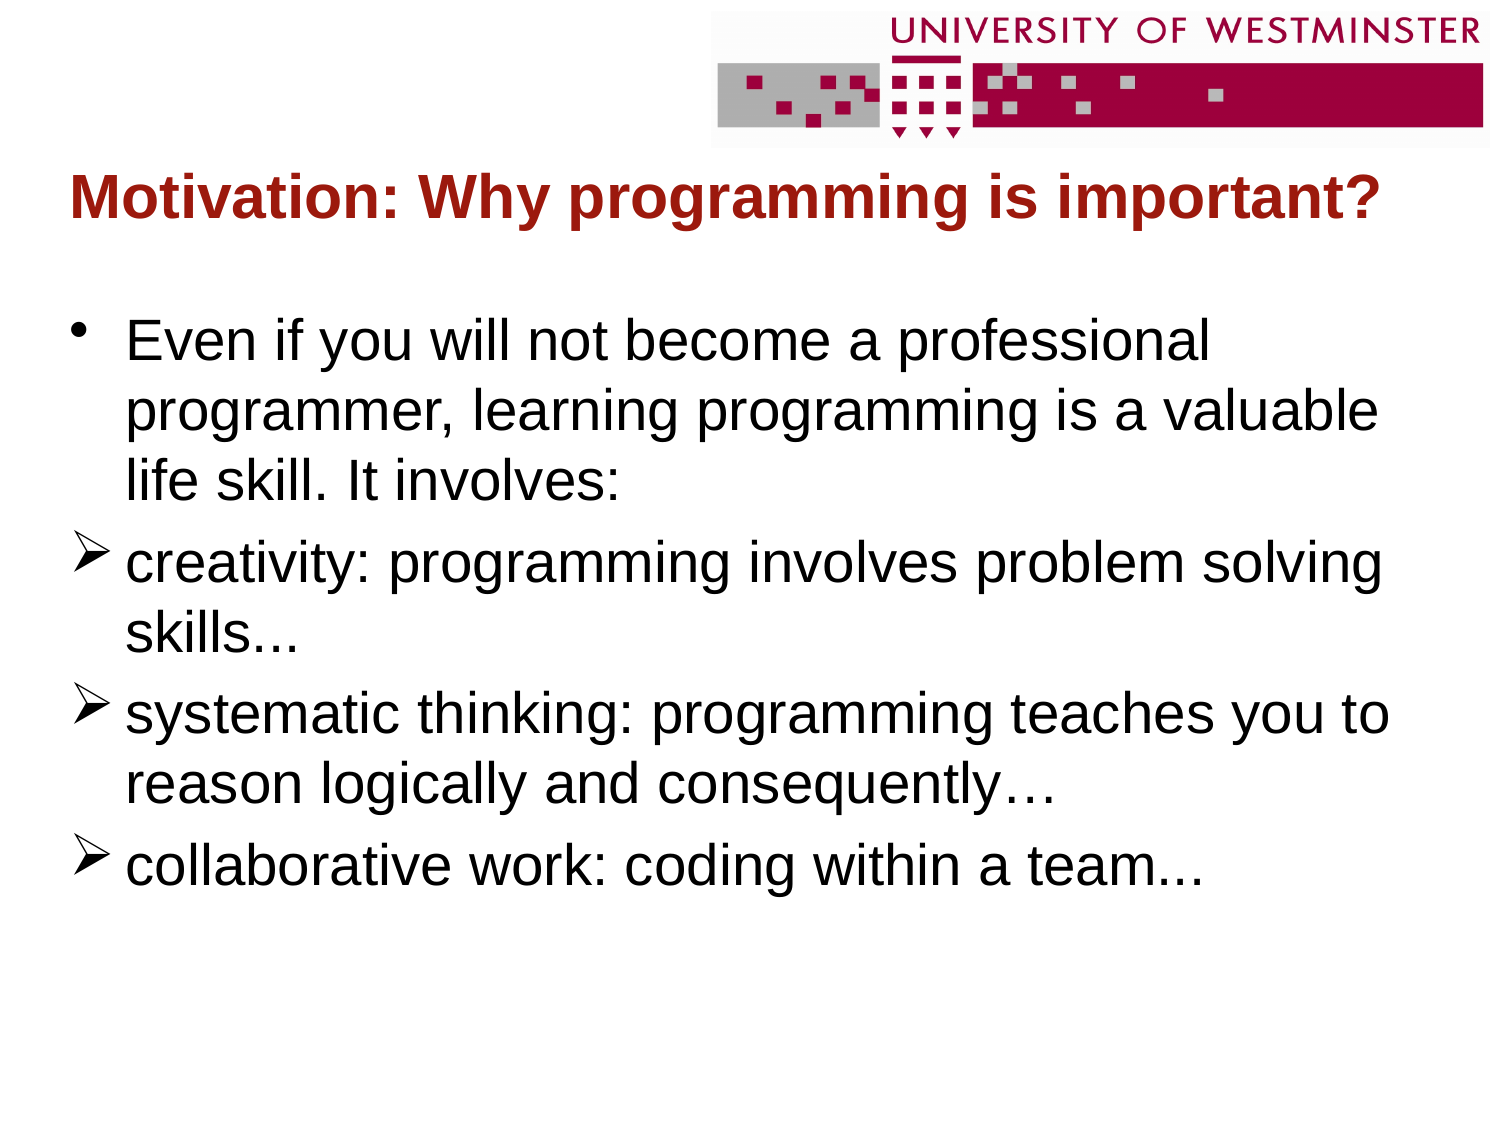

# Motivation: Why programming is important?
Even if you will not become a professional programmer, learning programming is a valuable life skill. It involves:
creativity: programming involves problem solving skills...
systematic thinking: programming teaches you to reason logically and consequently…
collaborative work: coding within a team...